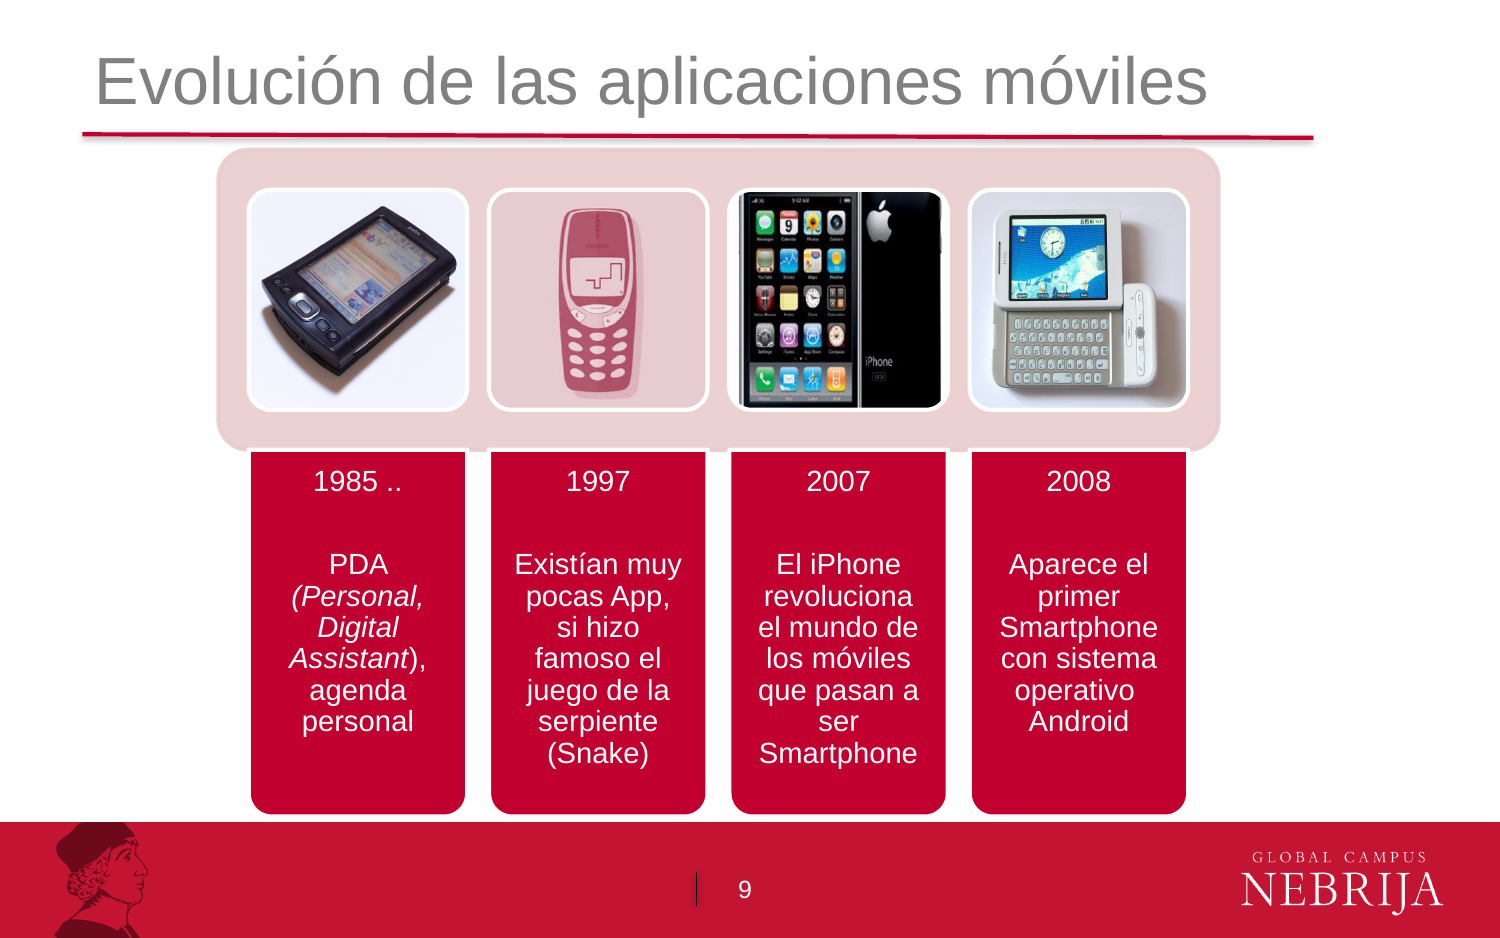

# Evolución de las aplicaciones móviles
1985 ..

PDA (Personal, Digital Assistant), agenda personal
1997

Existían muy pocas App, si hizo famoso el juego de la serpiente (Snake)
2007

El iPhone revoluciona el mundo de los móviles que pasan a ser Smartphone
2008

Aparece el primer Smartphone con sistema operativo  Android